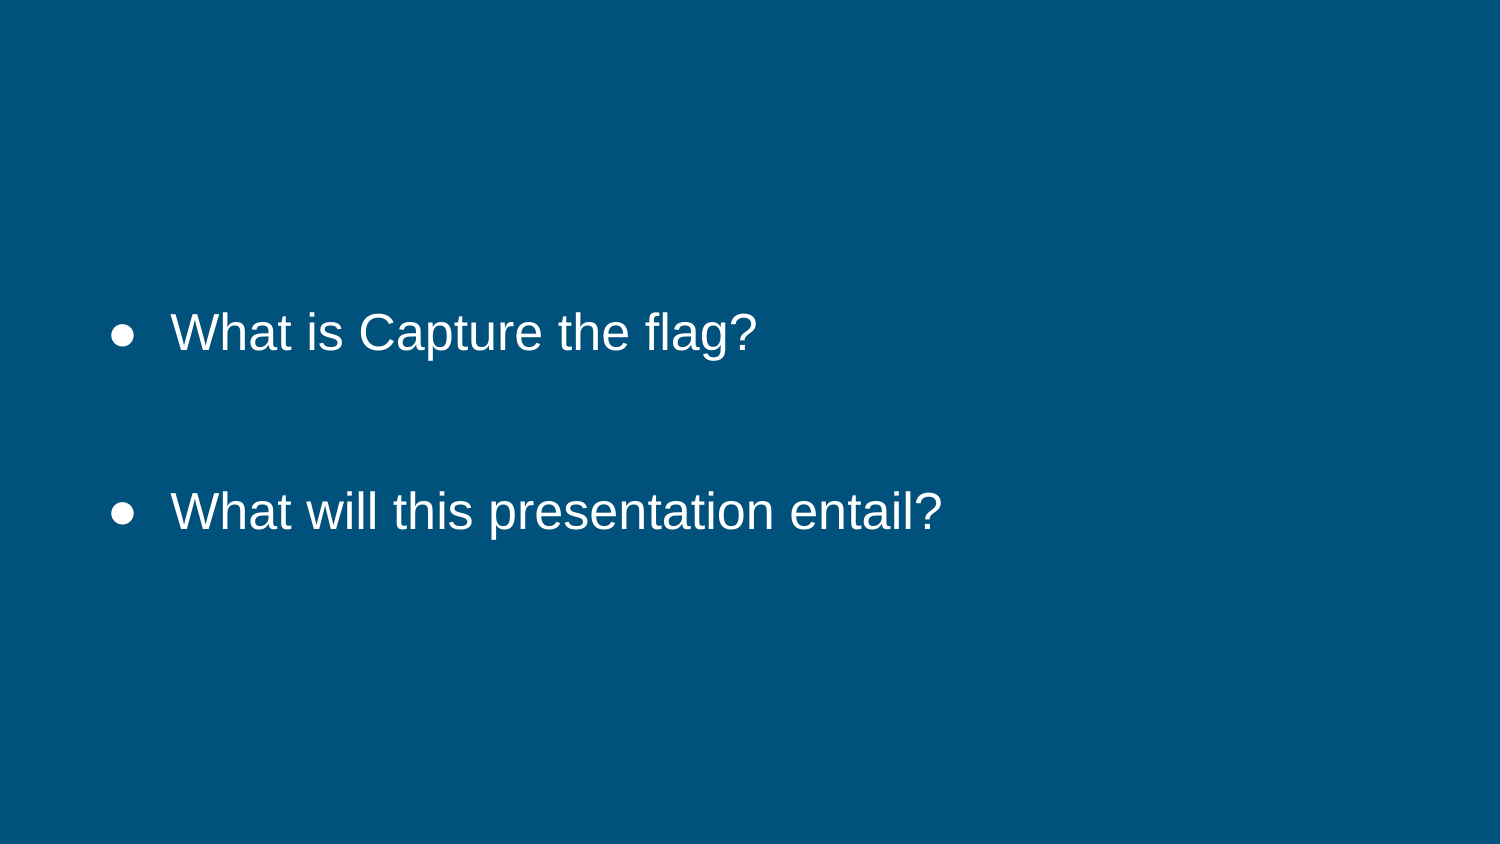

# What is Capture the flag?

What will this presentation entail?